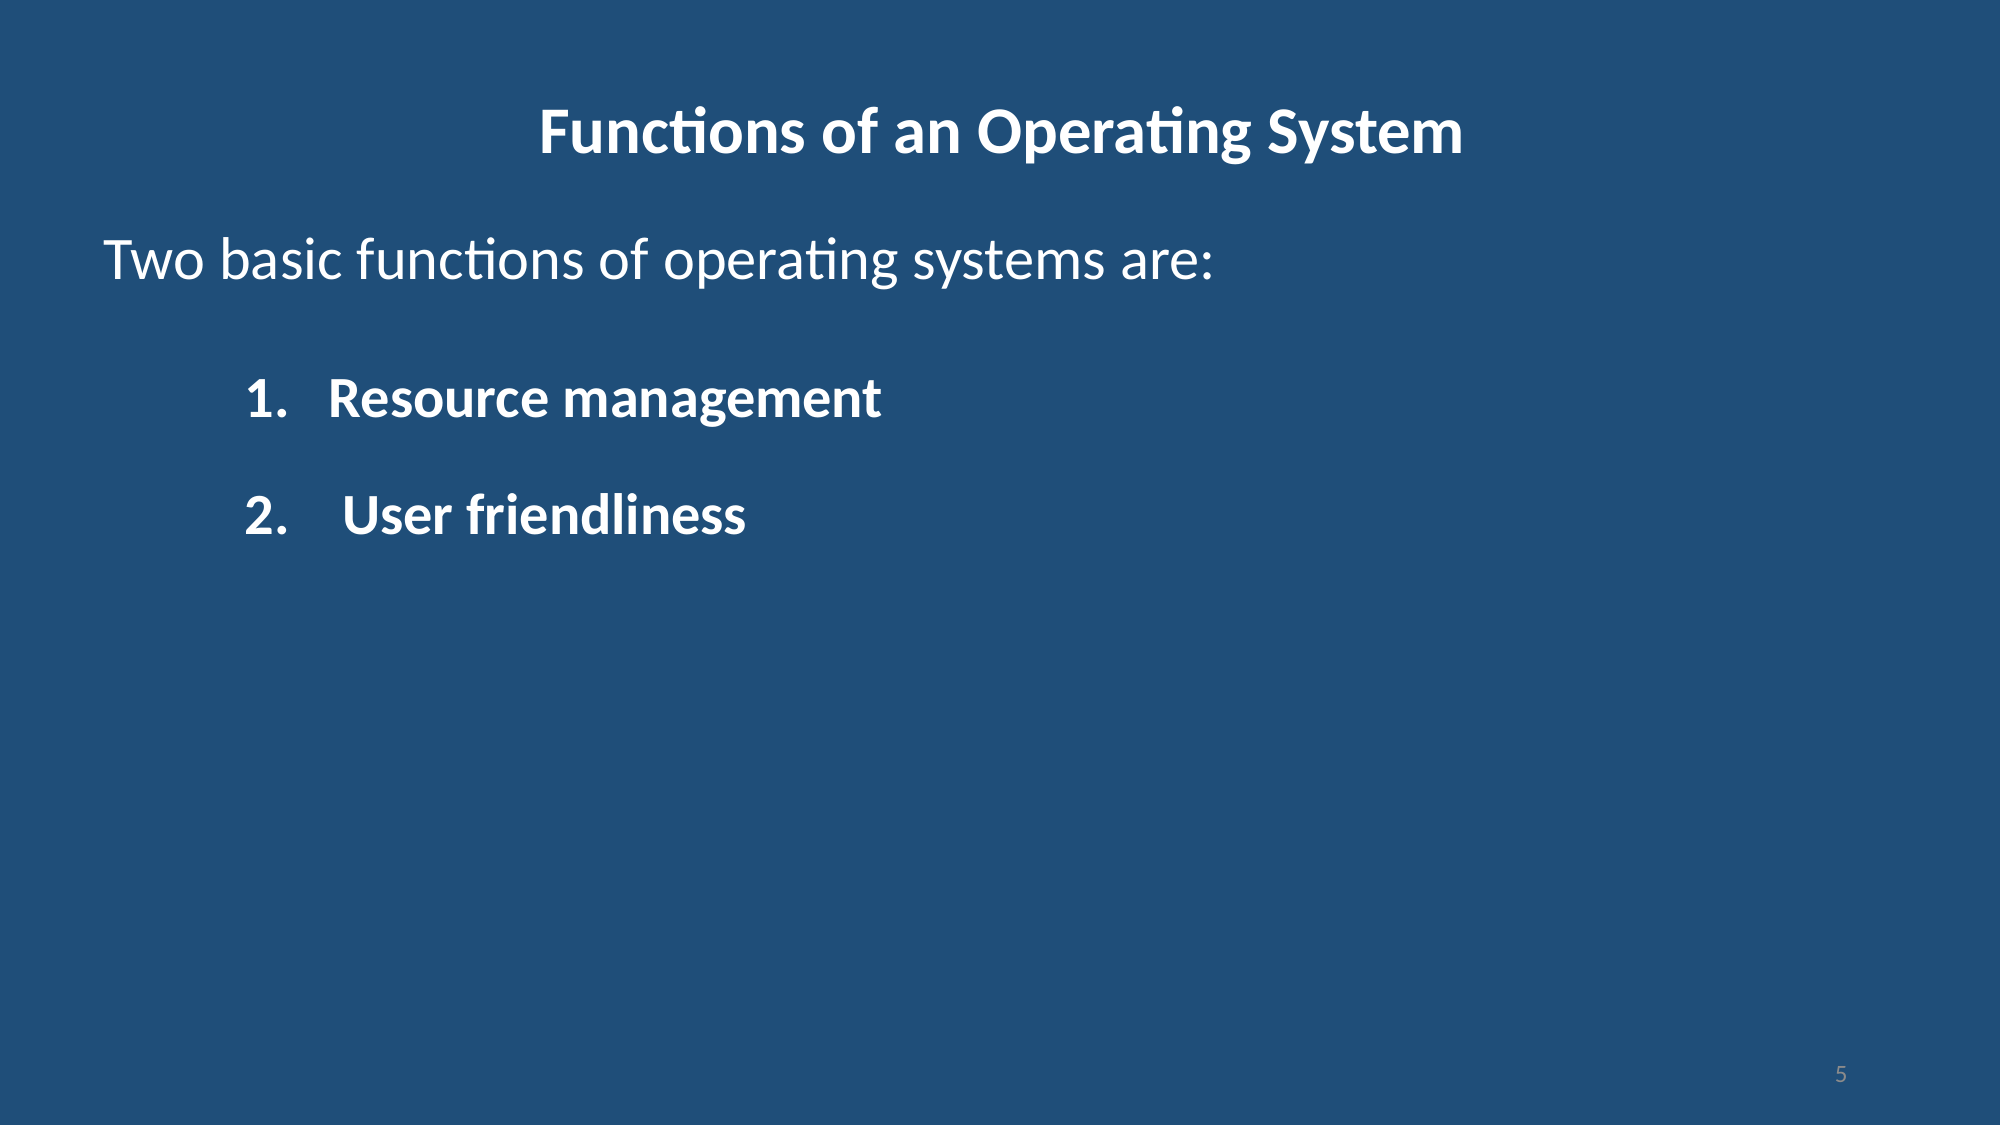

# Functions of an Operating System
Two basic functions of operating systems are:

Resource management
 User friendliness
5